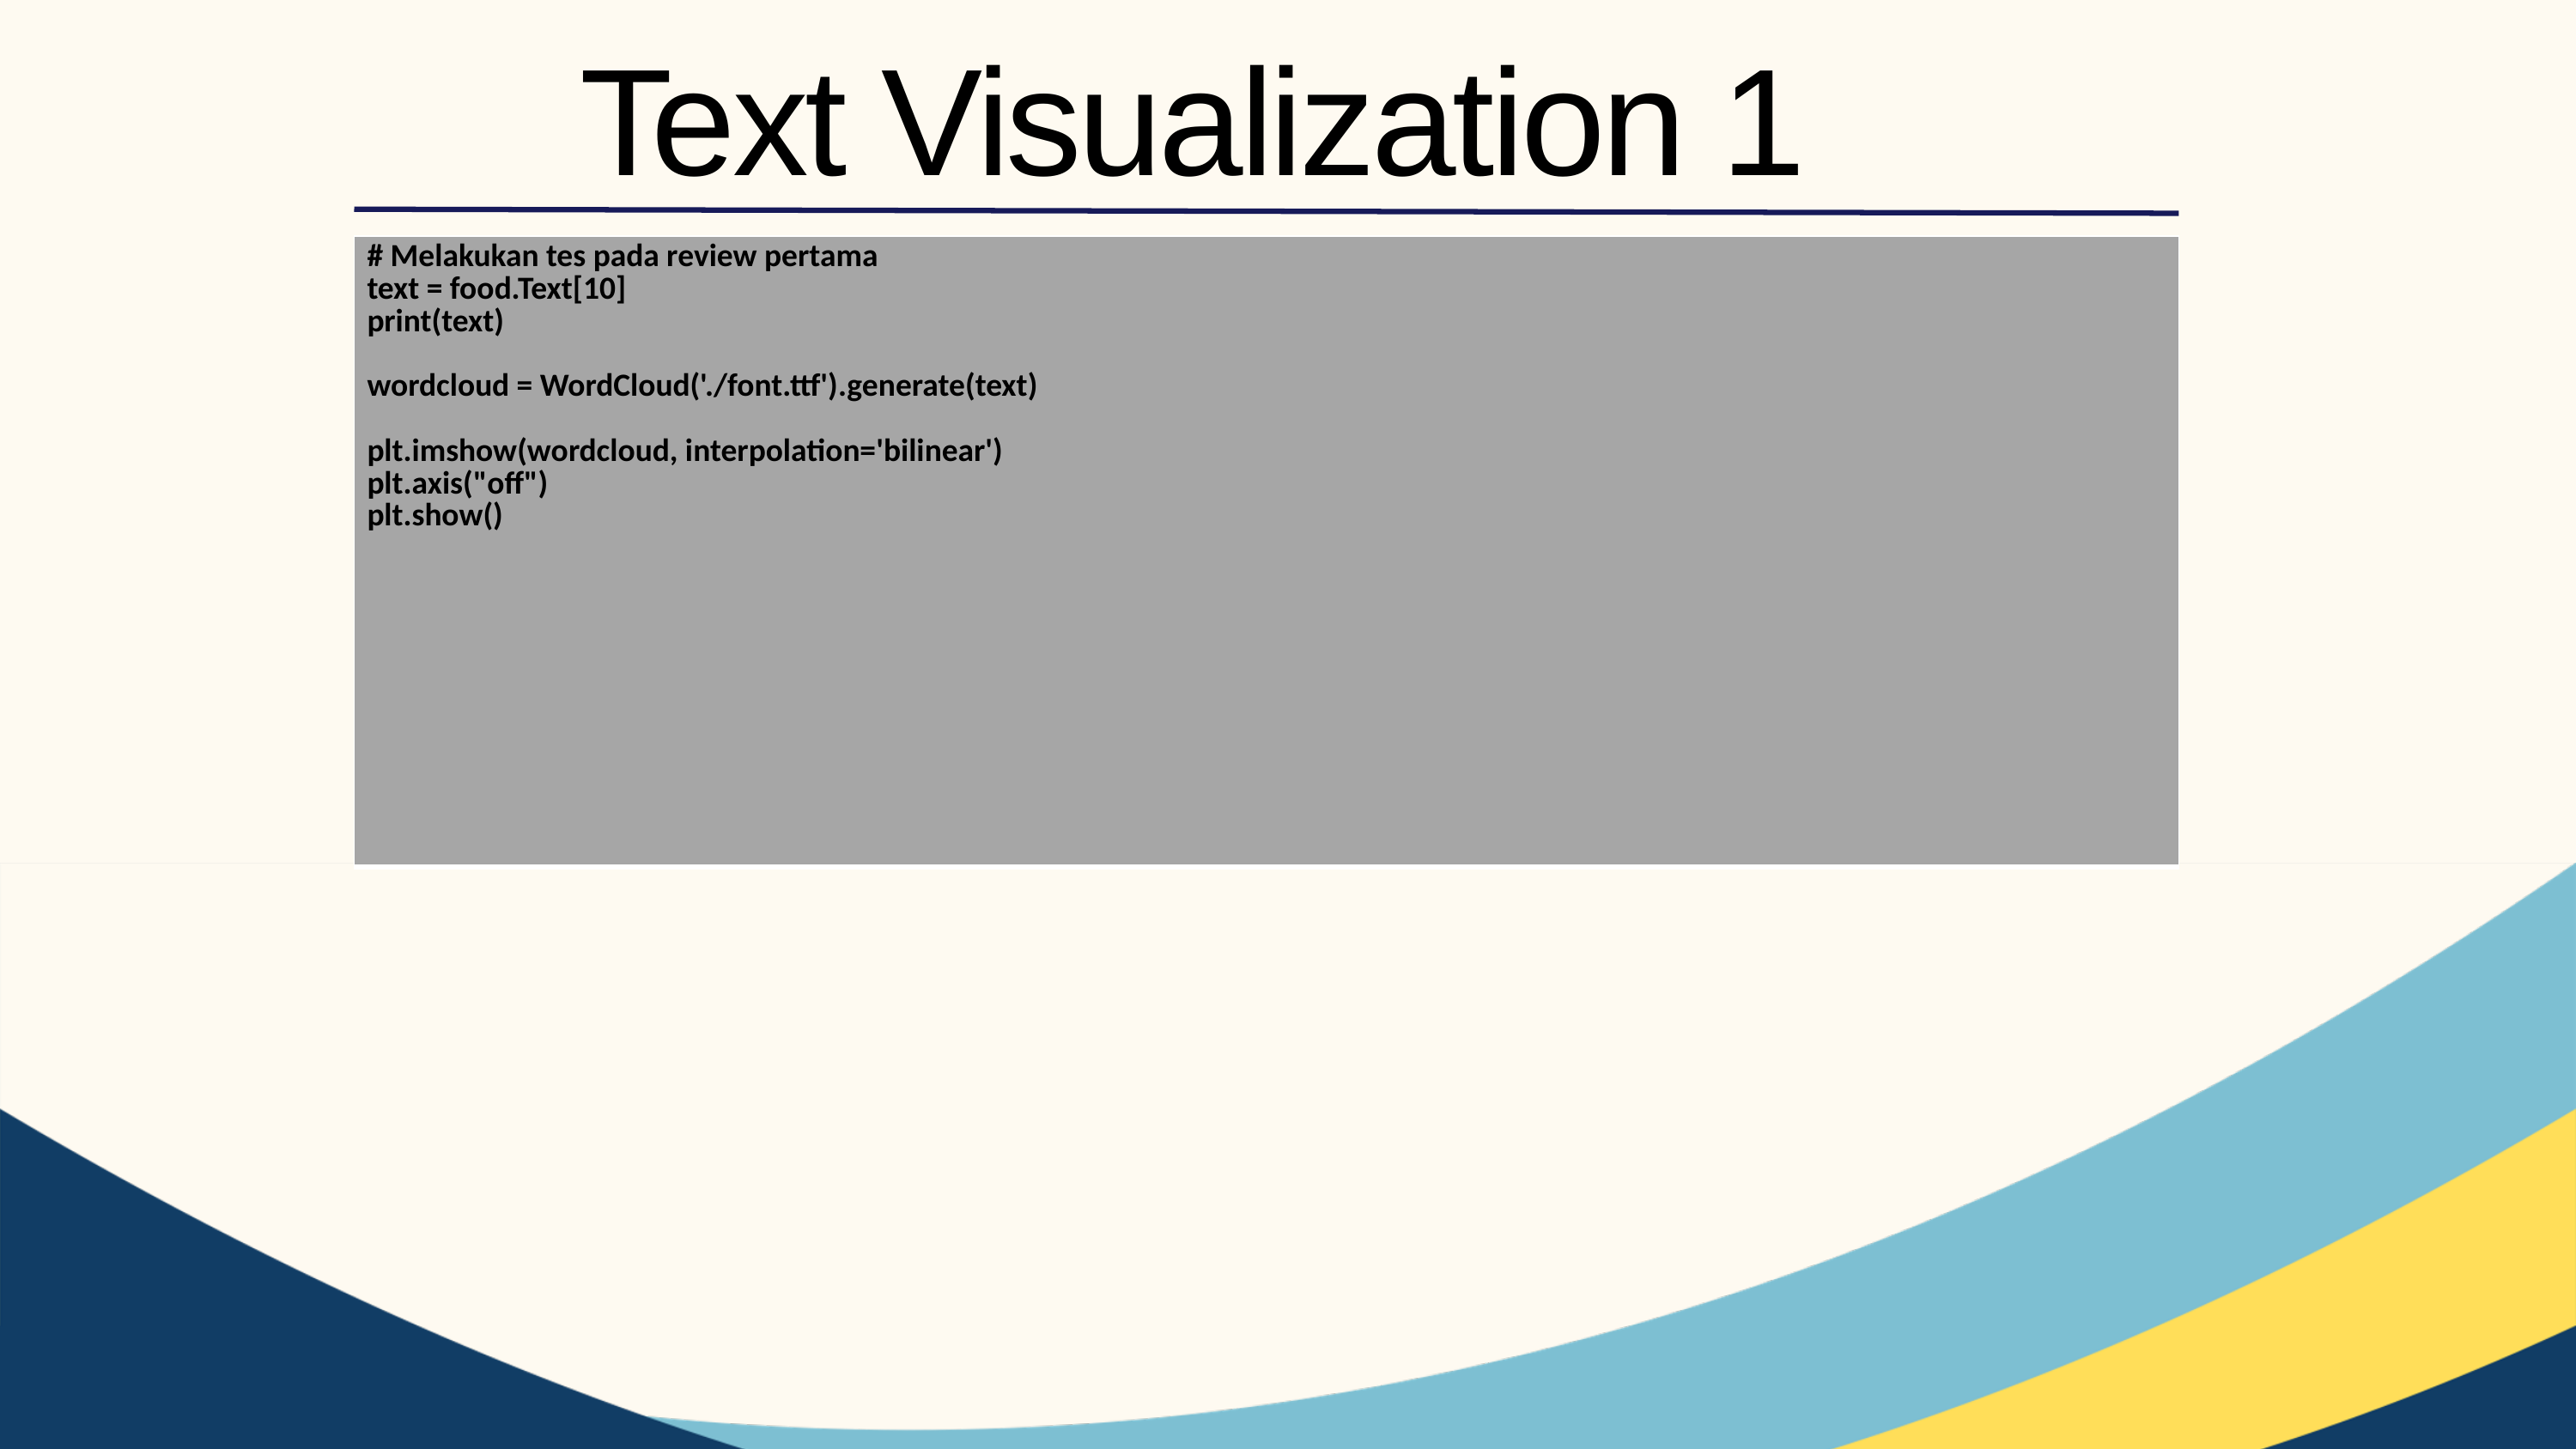

Text Visualization 1

| # Melakukan tes pada review pertama text = food.Text[10] print(text) wordcloud = WordCloud('./font.ttf').generate(text) plt.imshow(wordcloud, interpolation='bilinear') plt.axis("off") plt.show() |
| --- |